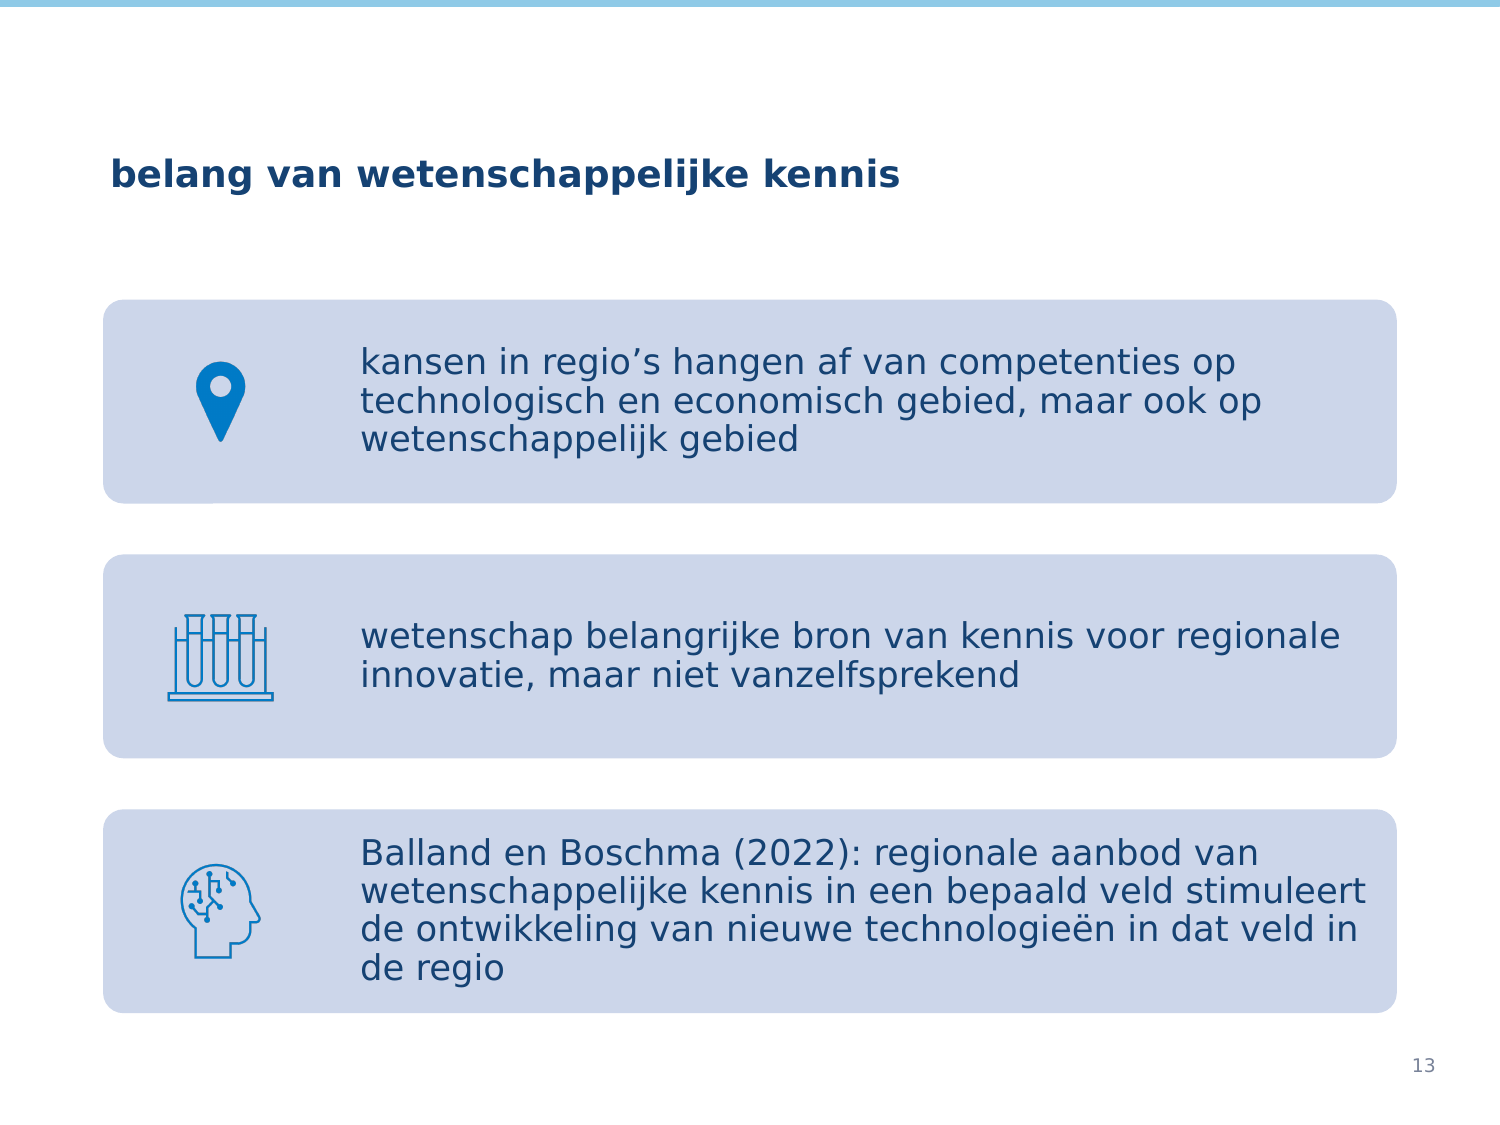

# belang van wetenschappelijke kennis
kansen in regio’s hangen af van competenties op technologisch en economisch gebied, maar ook op wetenschappelijk gebied
wetenschap belangrijke bron van kennis voor regionale innovatie, maar niet vanzelfsprekend
Balland en Boschma (2022): regionale aanbod van wetenschappelijke kennis in een bepaald veld stimuleert de ontwikkeling van nieuwe technologieën in dat veld in de regio
13